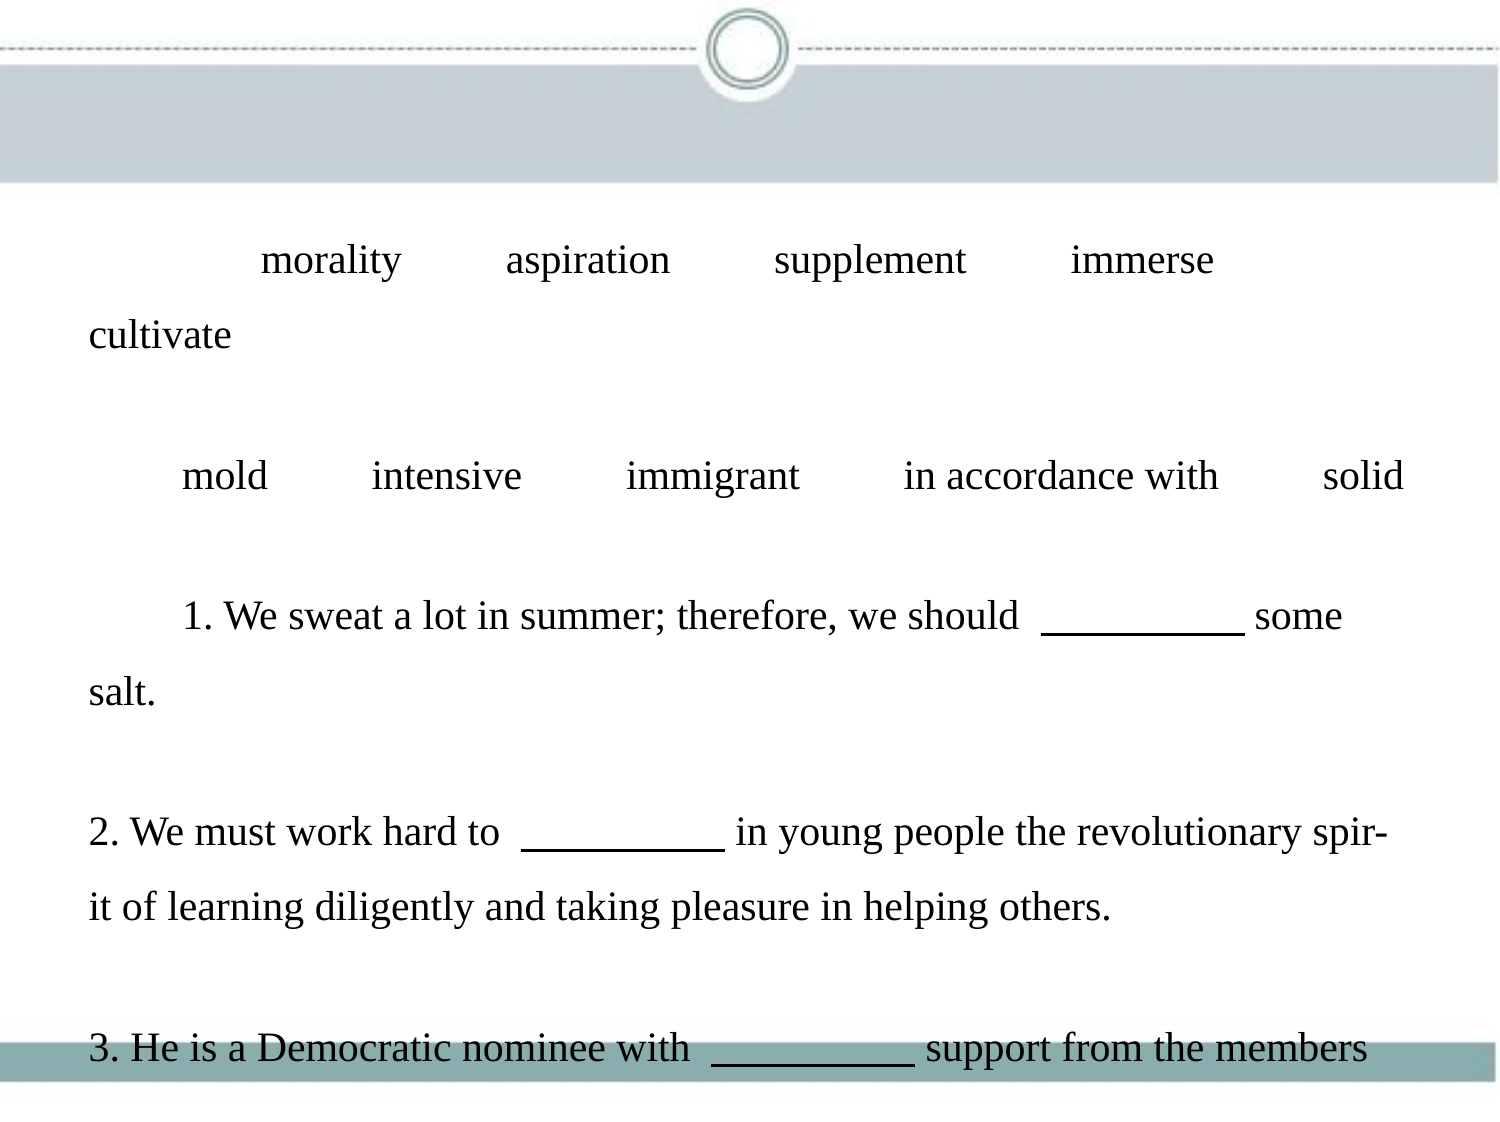

morality　　aspiration　　supplement　　immerse　　cultivate
　　mold　　intensive　　immigrant　　in accordance with　　solid
　　1. We sweat a lot in summer; therefore, we should 　　　　    some
salt.
2. We must work hard to 　　　　    in young people the revolutionary spir-
it of learning diligently and taking pleasure in helping others.
3. He is a Democratic nominee with 　　　　    support from the members